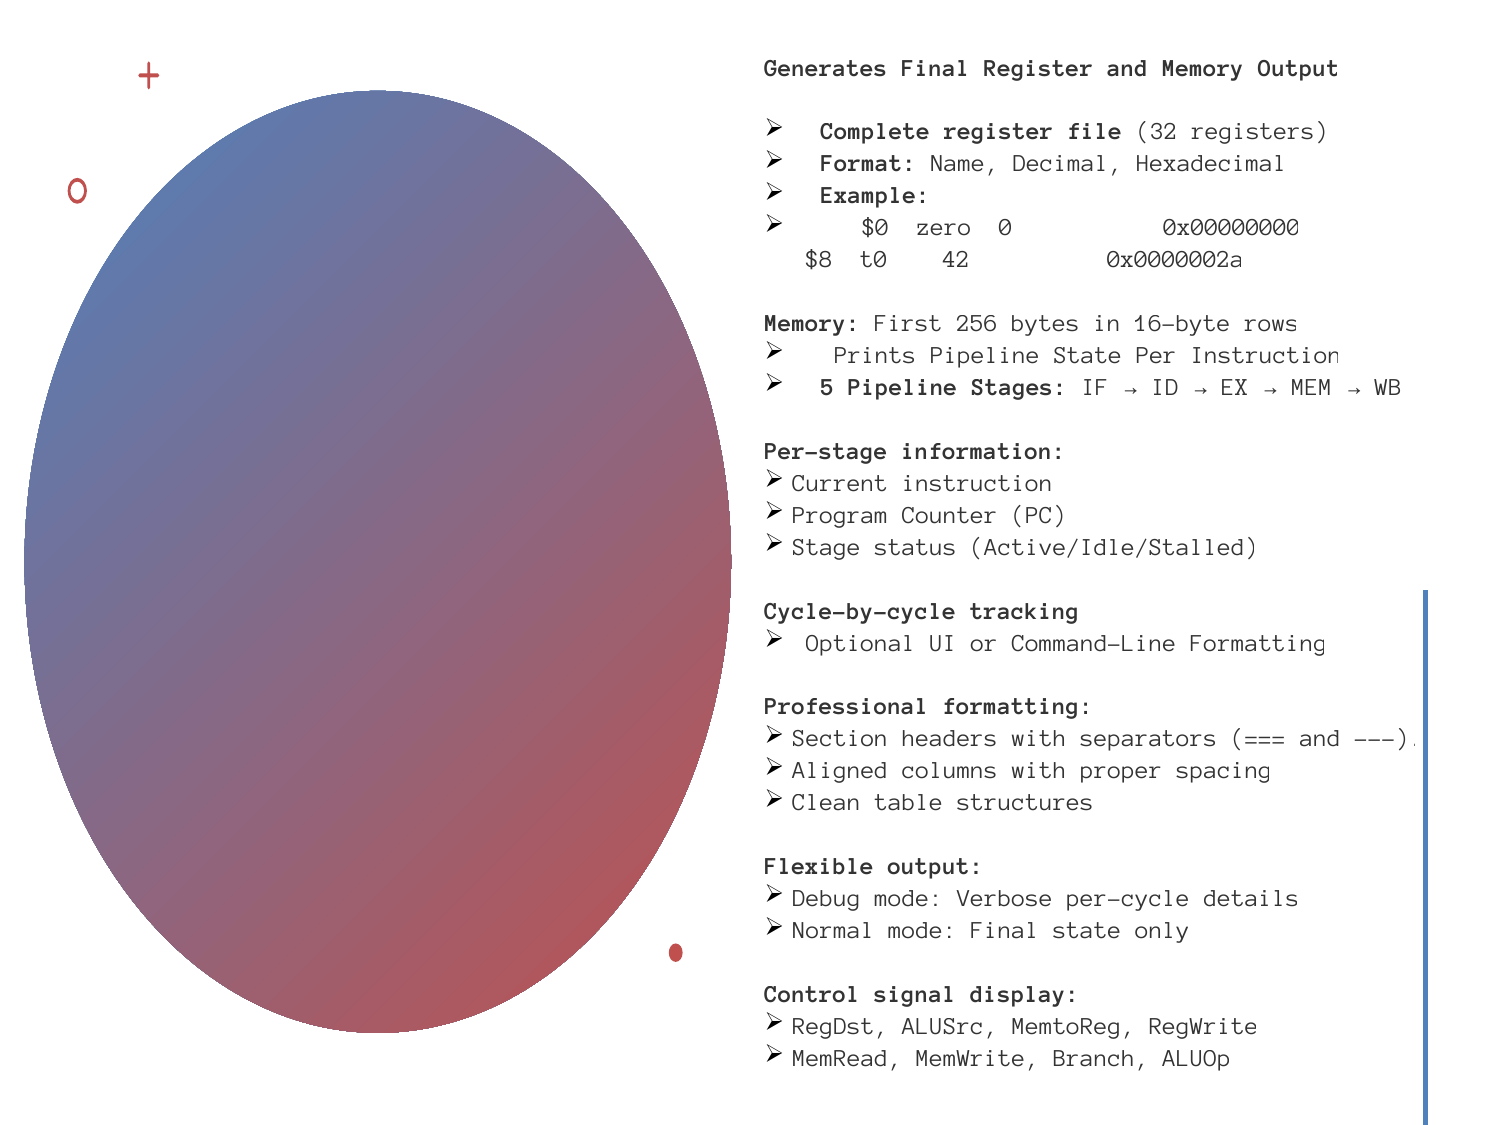

Generates Final Register and Memory Output

Complete register file (32 registers)
Format: Name, Decimal, Hexadecimal
Example:
   $0  zero  0           0x00000000
   $8  t0    42          0x0000002a

Memory: First 256 bytes in 16-byte rows
 Prints Pipeline State Per Instruction
5 Pipeline Stages: IF → ID → EX → MEM → WB

Per-stage information:
Current instruction
Program Counter (PC)
Stage status (Active/Idle/Stalled)

Cycle-by-cycle tracking
 Optional UI or Command-Line Formatting

Professional formatting:
Section headers with separators (=== and ---).
Aligned columns with proper spacing
Clean table structures

Flexible output:
Debug mode: Verbose per-cycle details
Normal mode: Final state only

Control signal display:
RegDst, ALUSrc, MemtoReg, RegWrite
MemRead, MemWrite, Branch, ALUOp